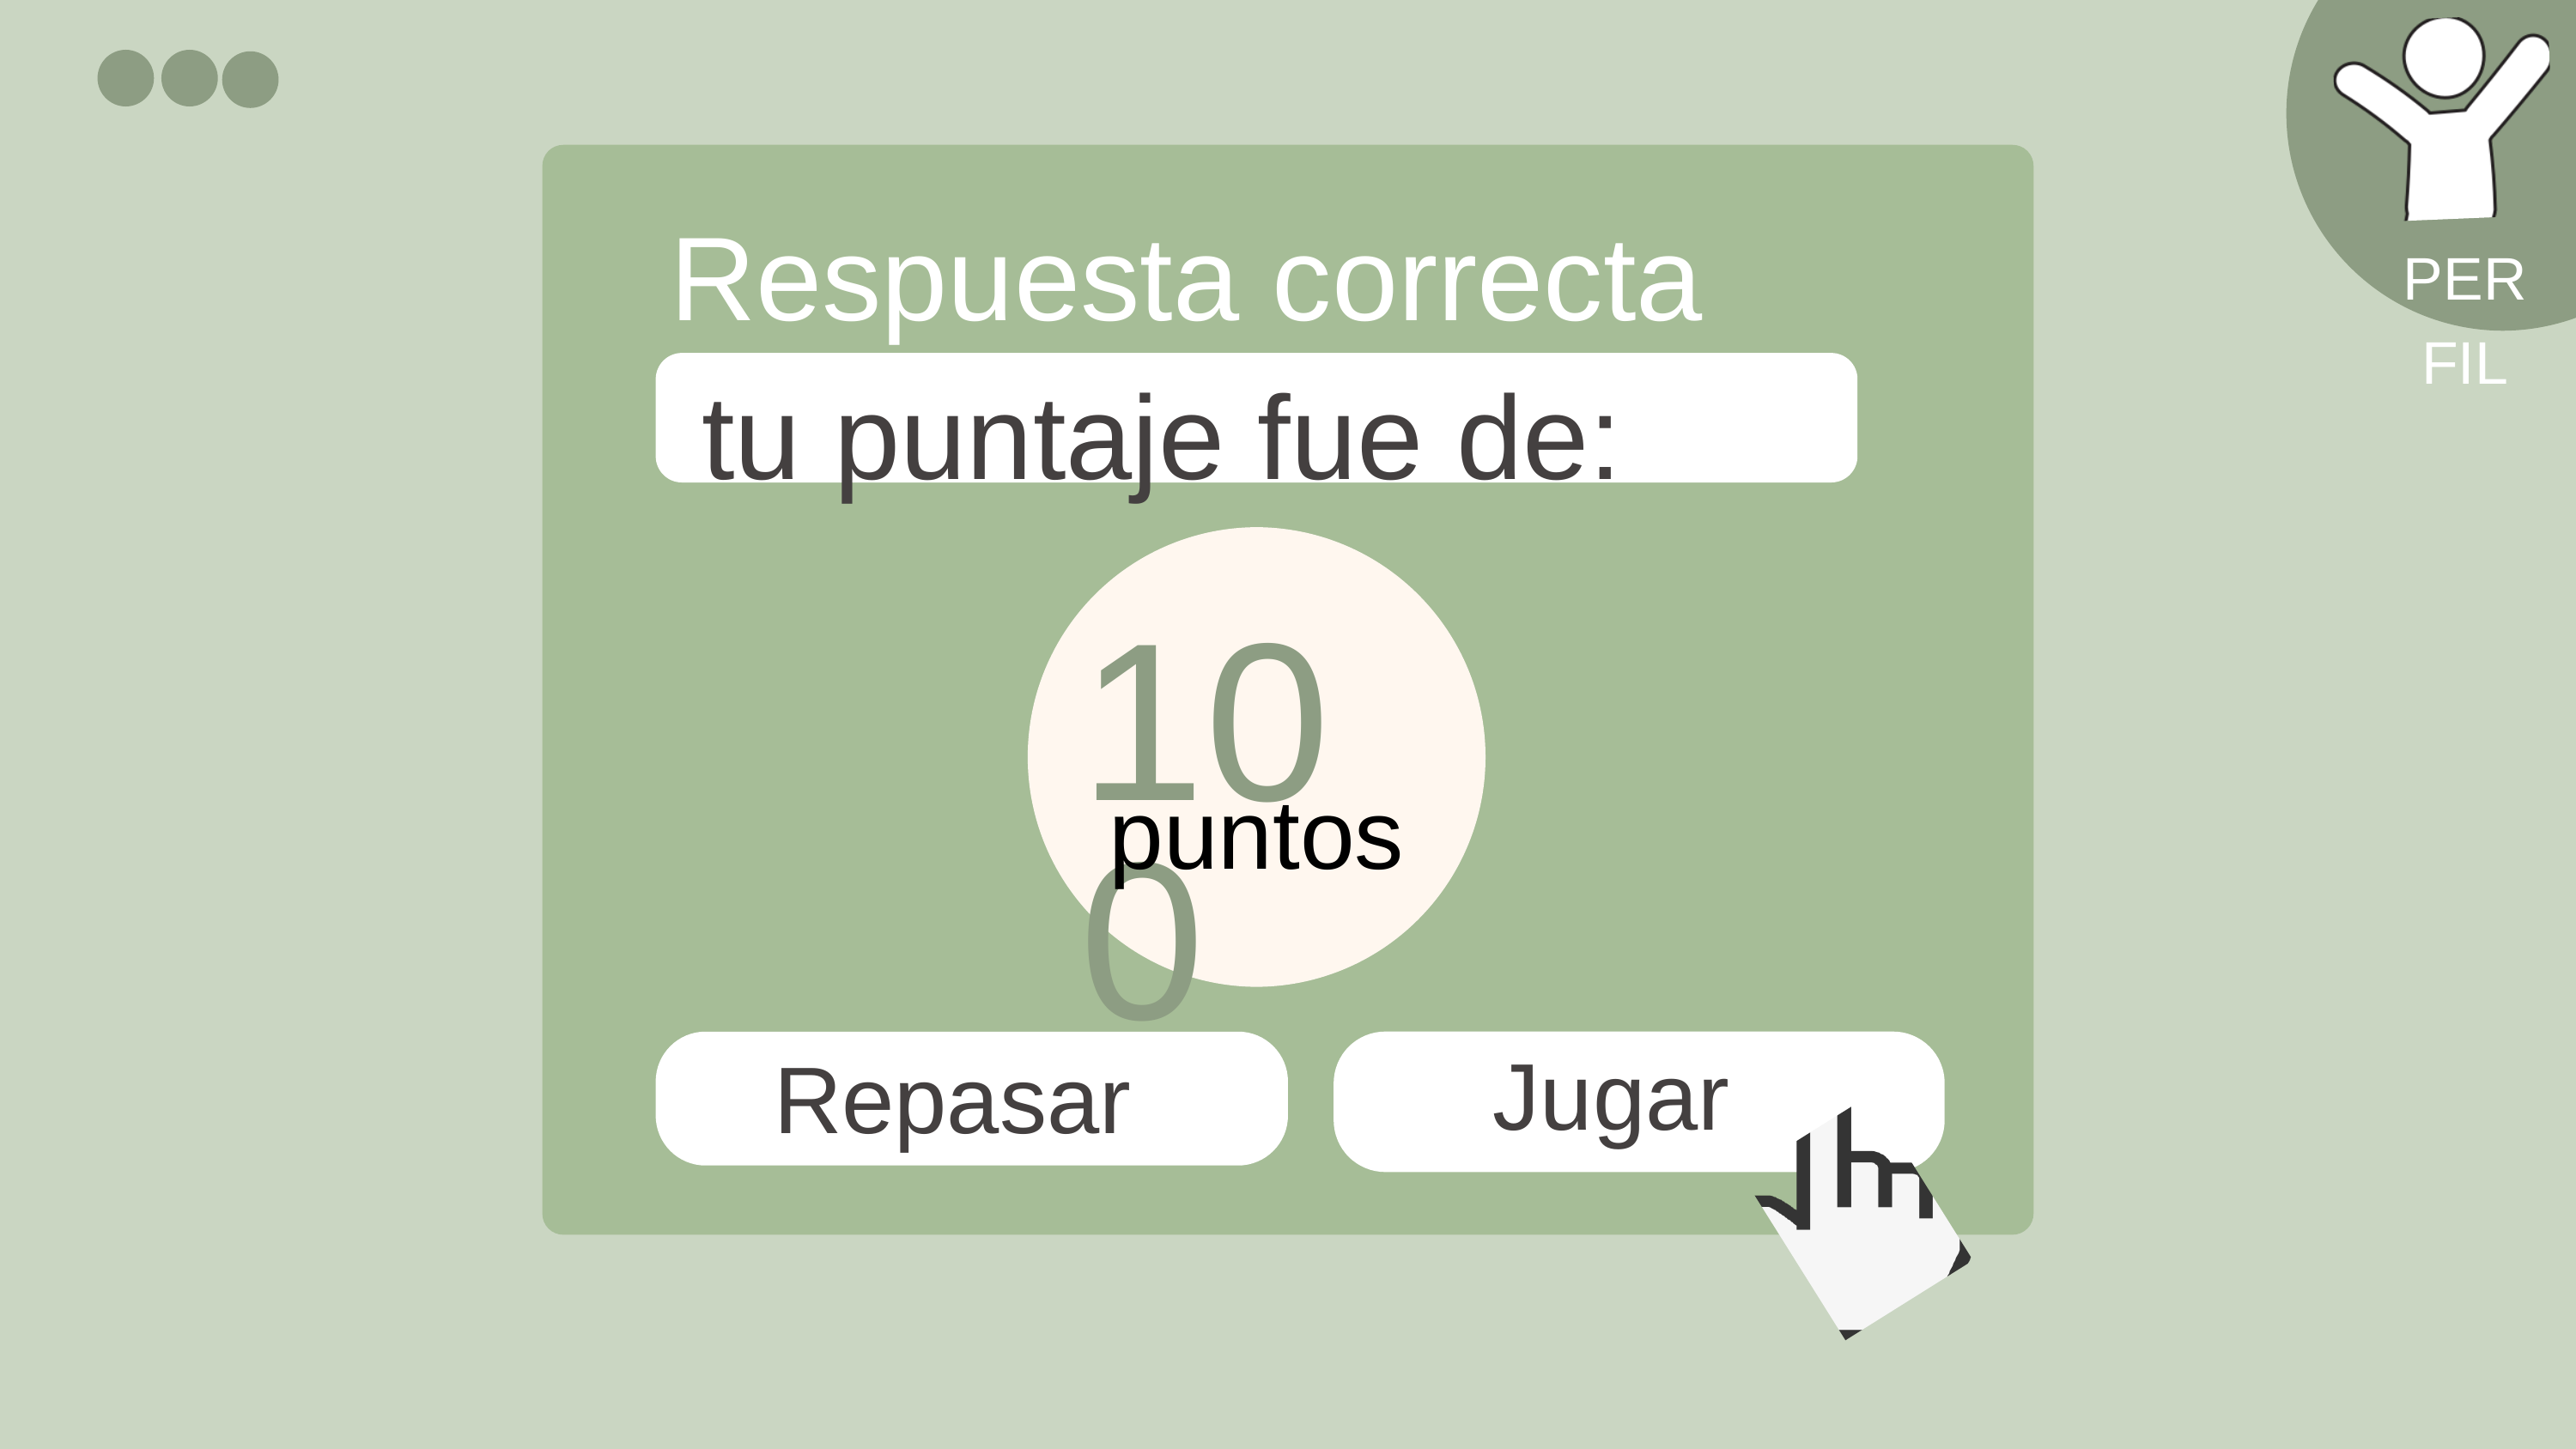

PERFIL
  Respuesta correcta

tu puntaje fue de:

100
puntos

Jugar
Repasar